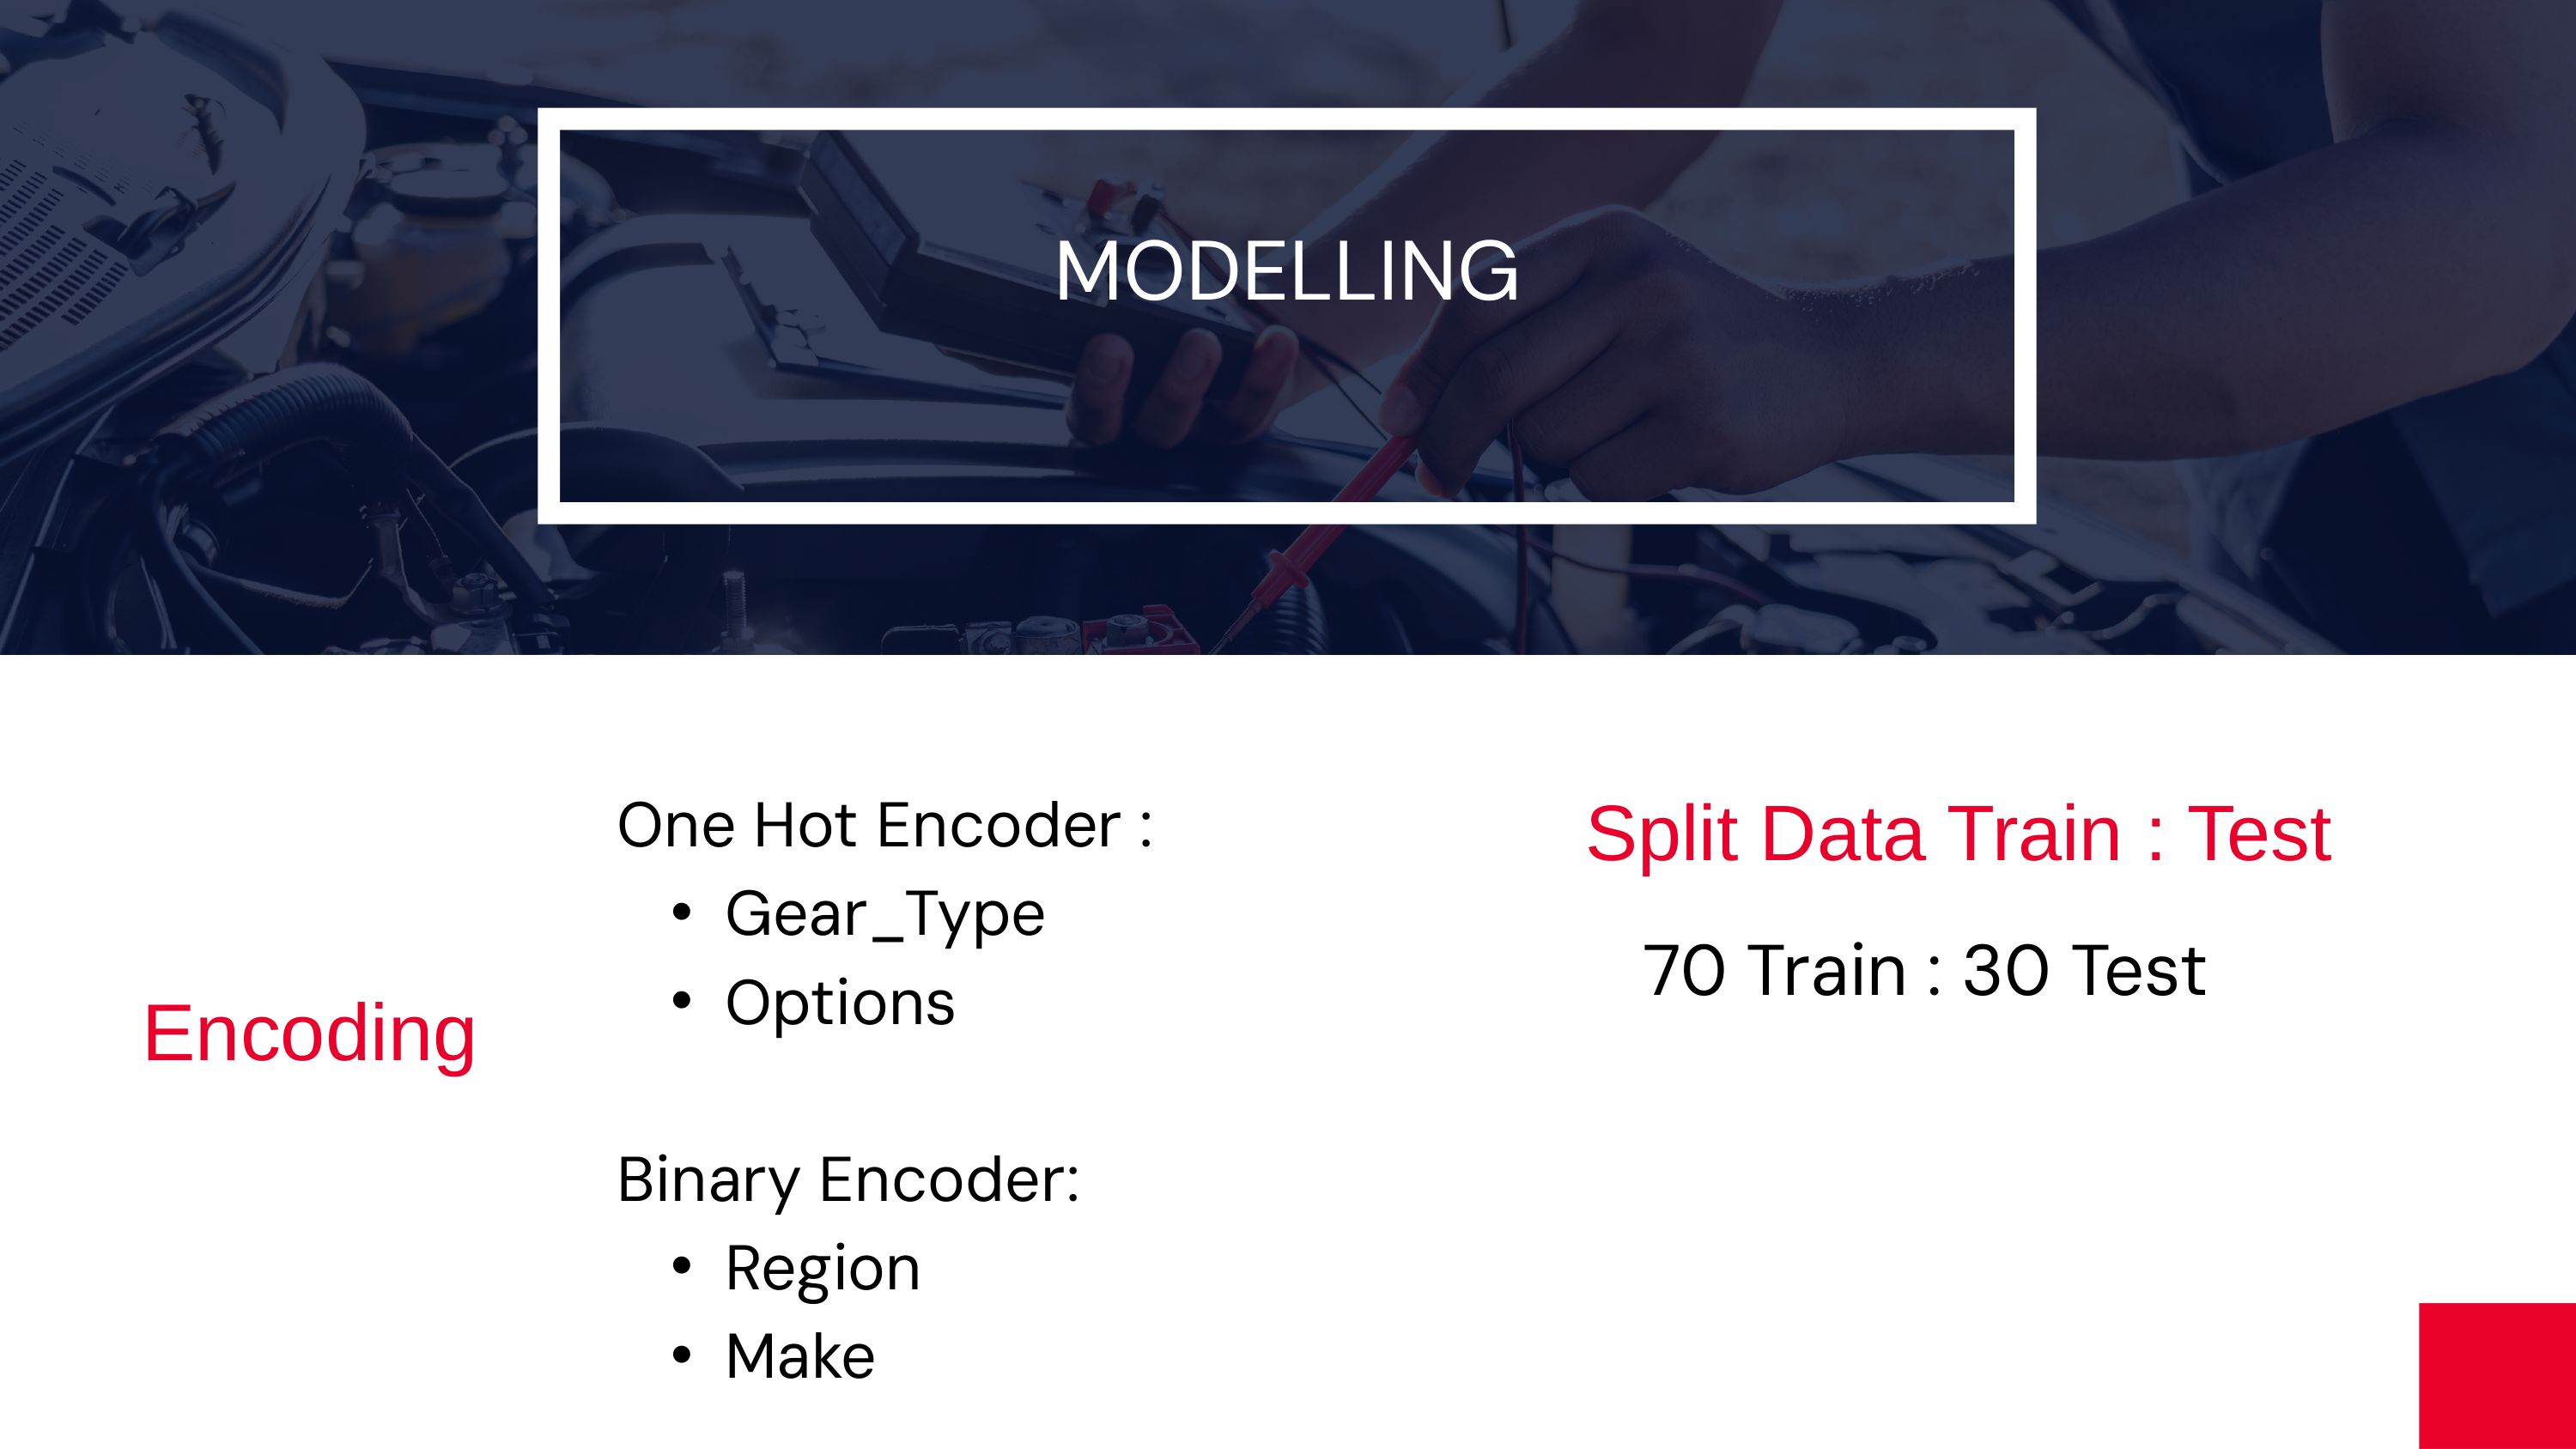

MODELLING
One Hot Encoder :
Gear_Type
Options

Binary Encoder:
Region
Make
Split Data Train : Test
70 Train : 30 Test
Encoding